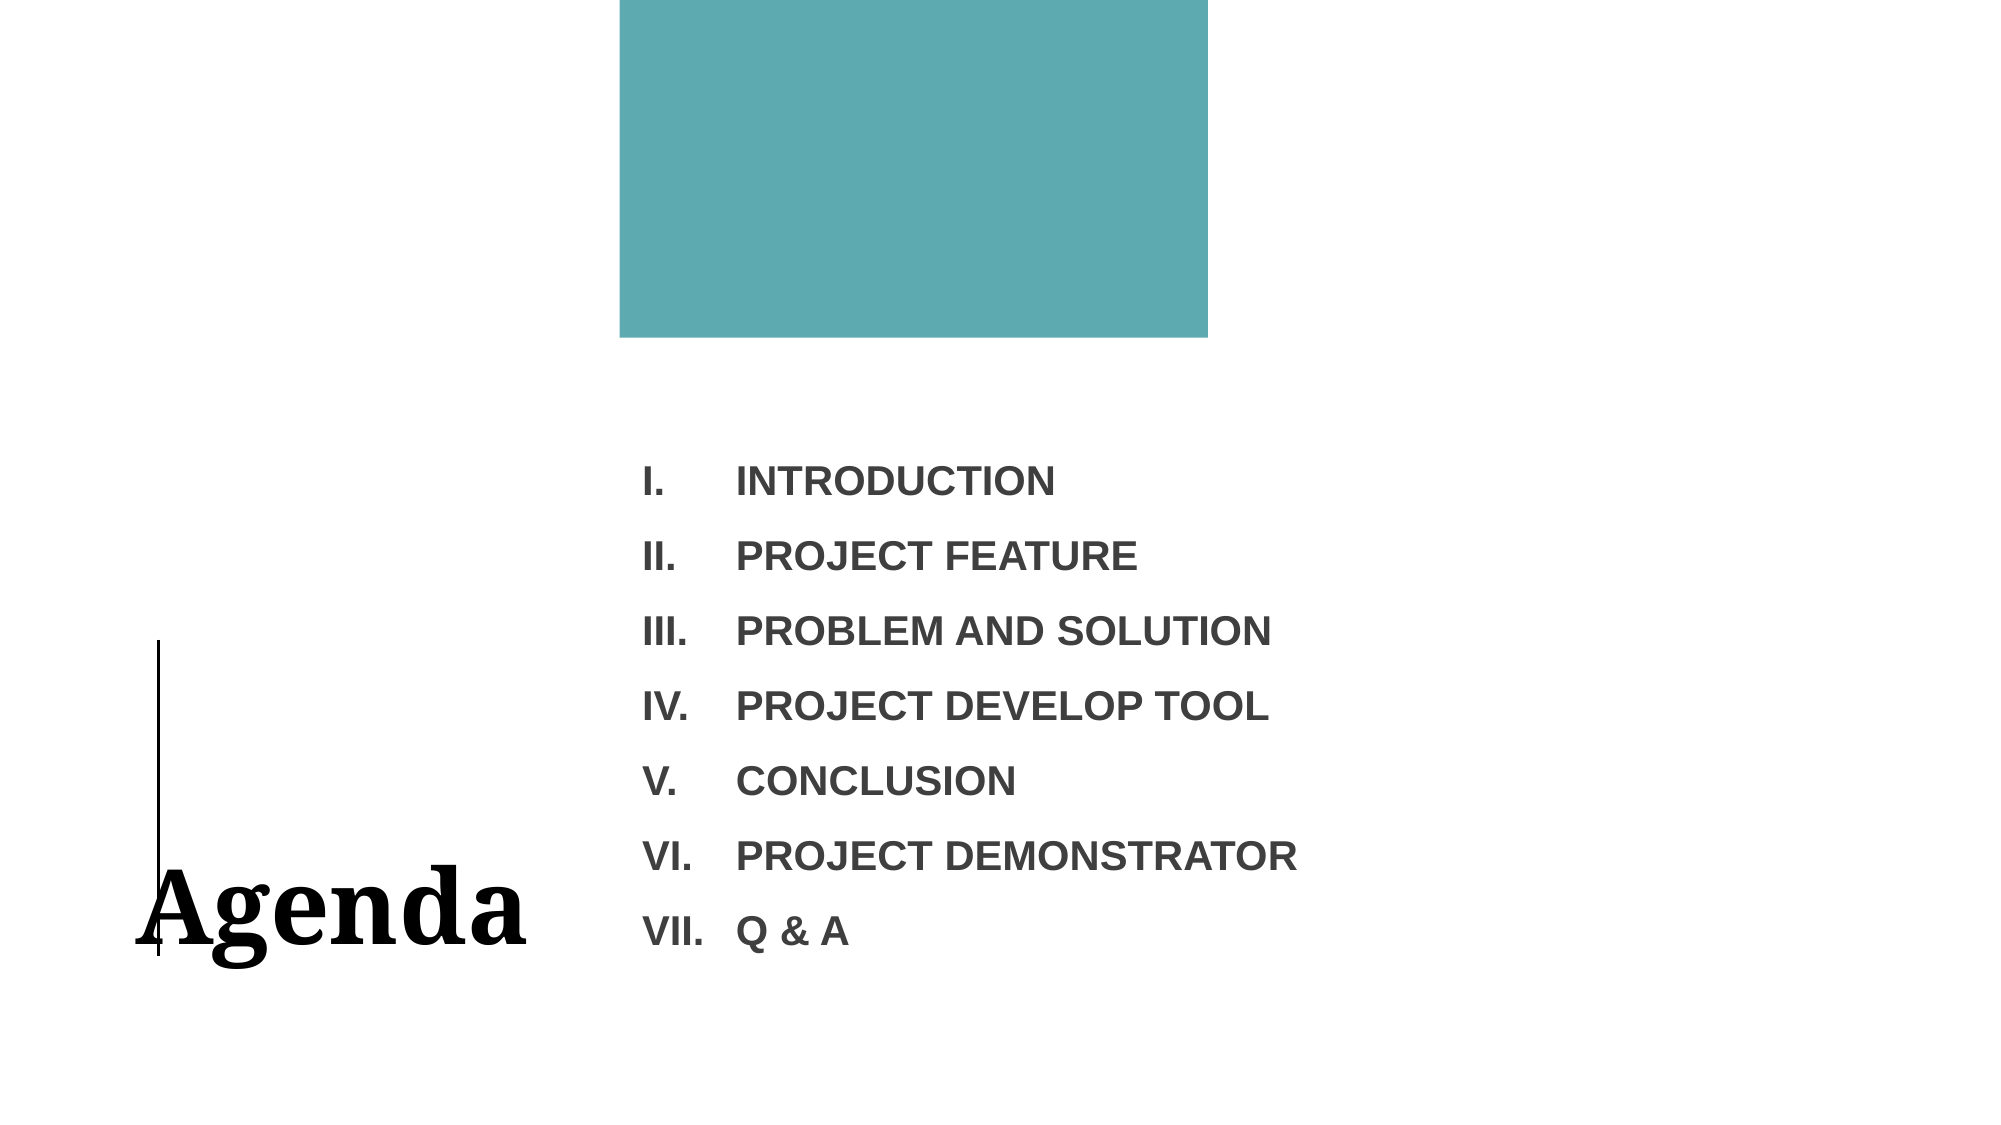

INTRODUCTION
PROJECT FEATURE
PROBLEM AND SOLUTION
PROJECT DEVELOP TOOL
CONCLUSION
PROJECT DEMONSTRATOR
Q & A
# Agenda